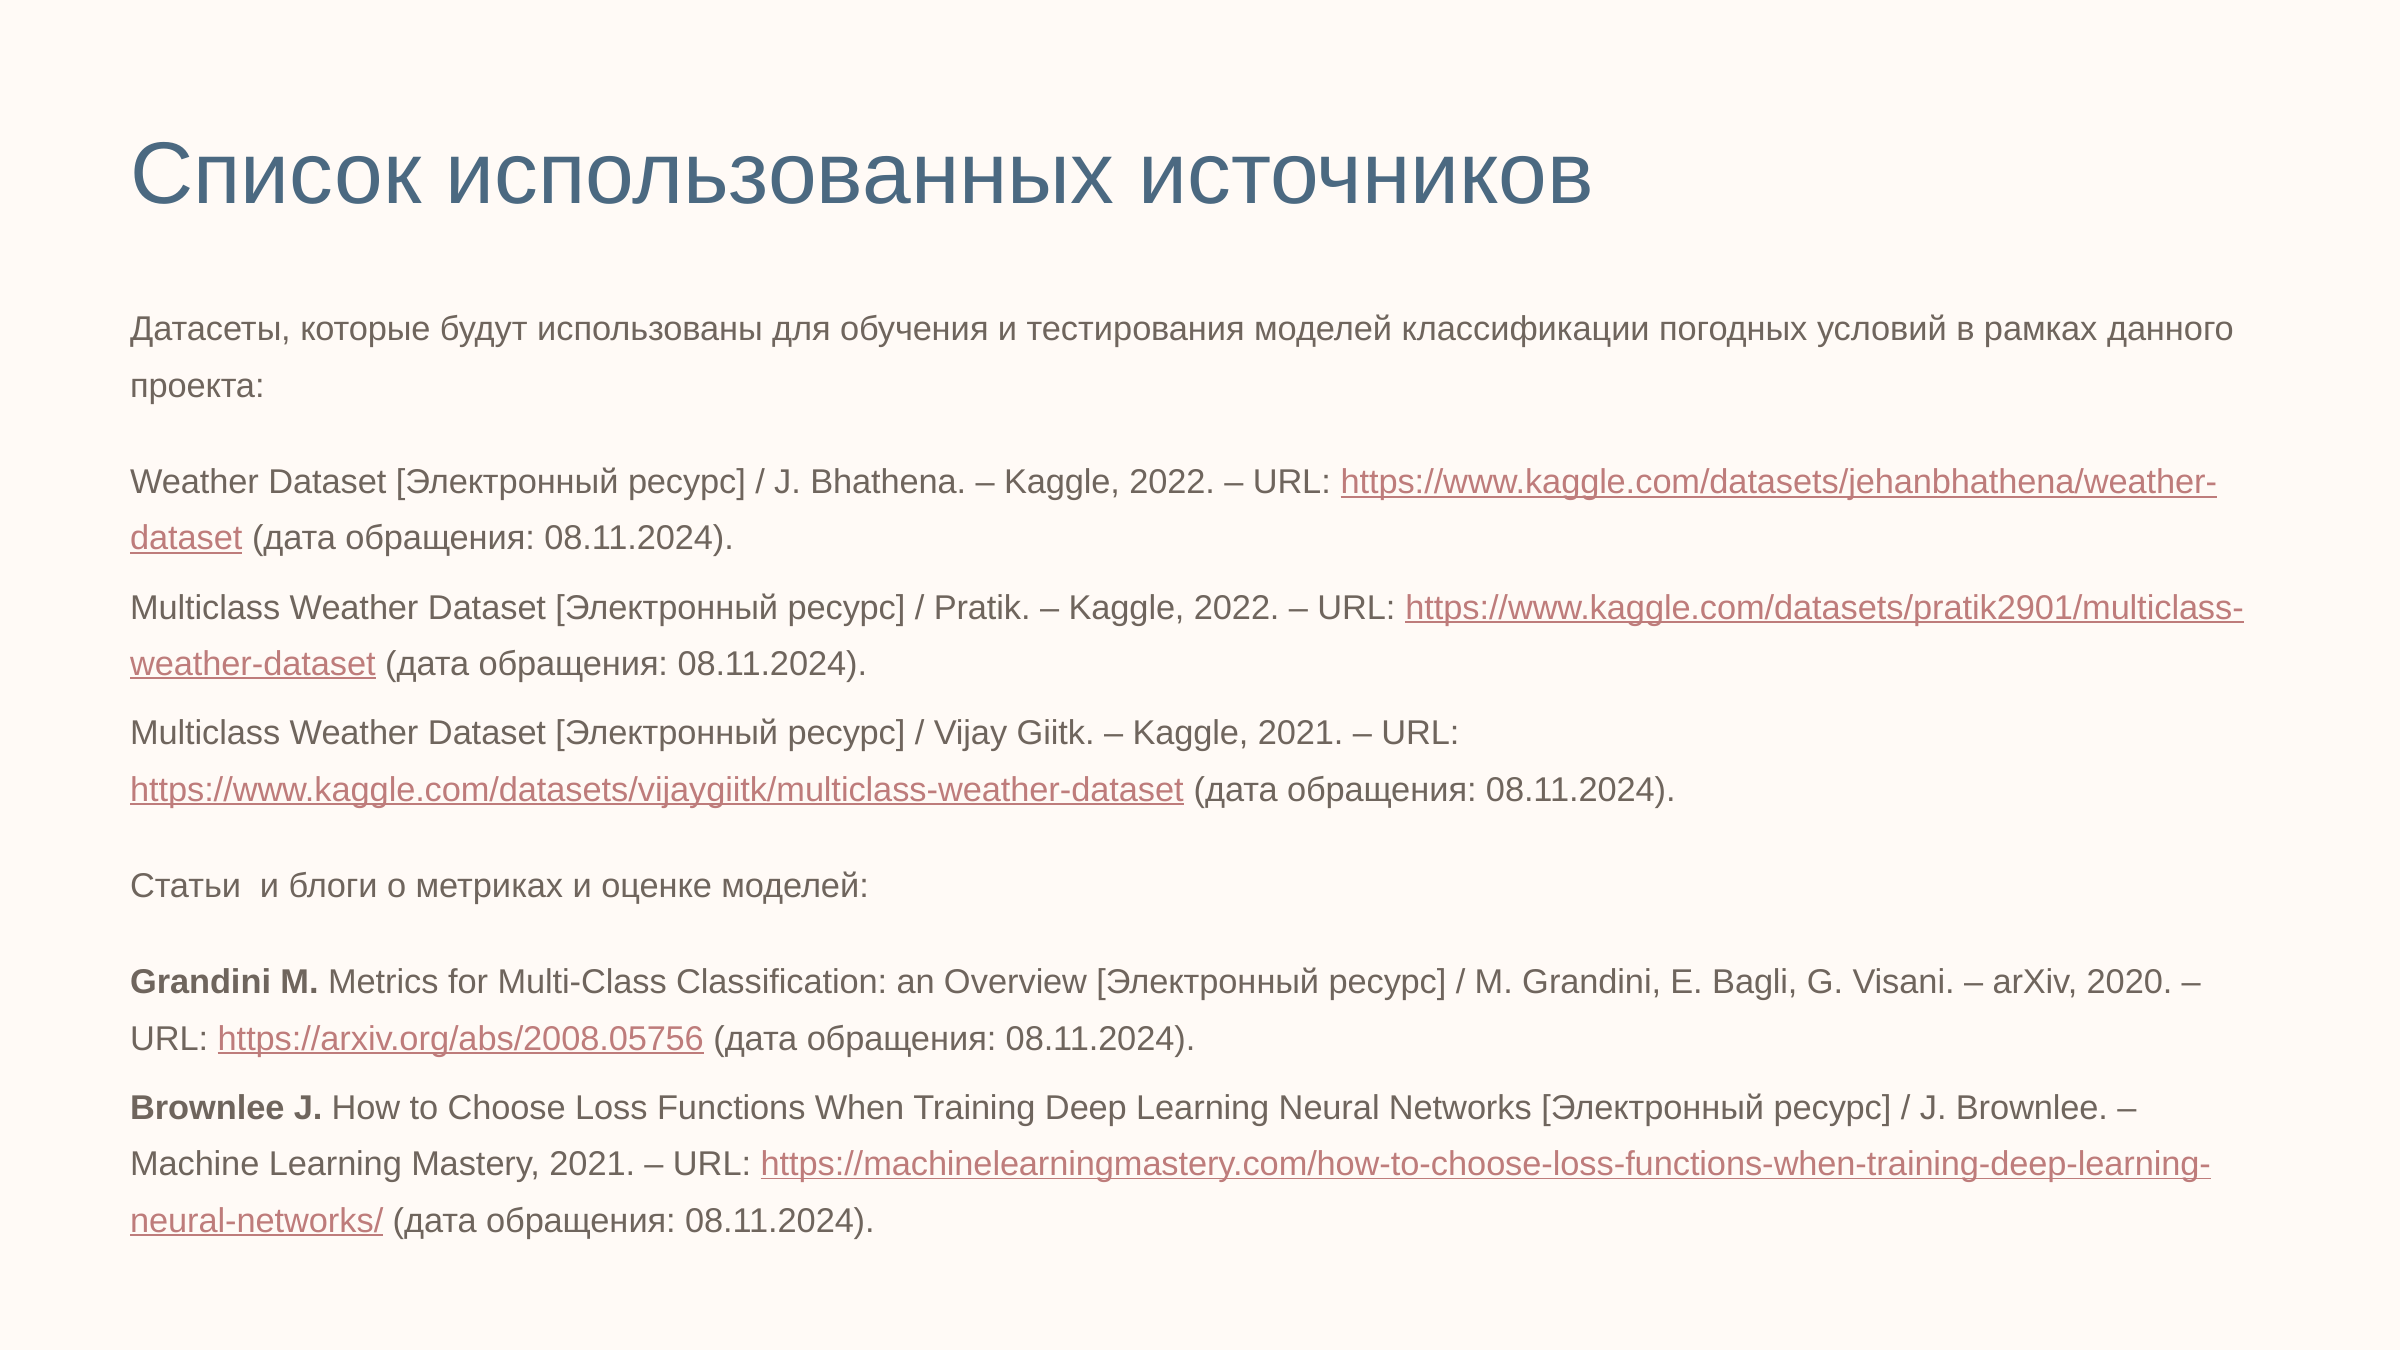

Список использованных источников
Датасеты, которые будут использованы для обучения и тестирования моделей классификации погодных условий в рамках данного проекта:
Weather Dataset [Электронный ресурс] / J. Bhathena. – Kaggle, 2022. – URL: https://www.kaggle.com/datasets/jehanbhathena/weather-dataset (дата обращения: 08.11.2024).
Multiclass Weather Dataset [Электронный ресурс] / Pratik. – Kaggle, 2022. – URL: https://www.kaggle.com/datasets/pratik2901/multiclass-weather-dataset (дата обращения: 08.11.2024).
Multiclass Weather Dataset [Электронный ресурс] / Vijay Giitk. – Kaggle, 2021. – URL: https://www.kaggle.com/datasets/vijaygiitk/multiclass-weather-dataset (дата обращения: 08.11.2024).
Статьи  и блоги о метриках и оценке моделей:
Grandini M. Metrics for Multi-Class Classification: an Overview [Электронный ресурс] / M. Grandini, E. Bagli, G. Visani. – arXiv, 2020. – URL: https://arxiv.org/abs/2008.05756 (дата обращения: 08.11.2024).
Brownlee J. How to Choose Loss Functions When Training Deep Learning Neural Networks [Электронный ресурс] / J. Brownlee. – Machine Learning Mastery, 2021. – URL: https://machinelearningmastery.com/how-to-choose-loss-functions-when-training-deep-learning-neural-networks/ (дата обращения: 08.11.2024).